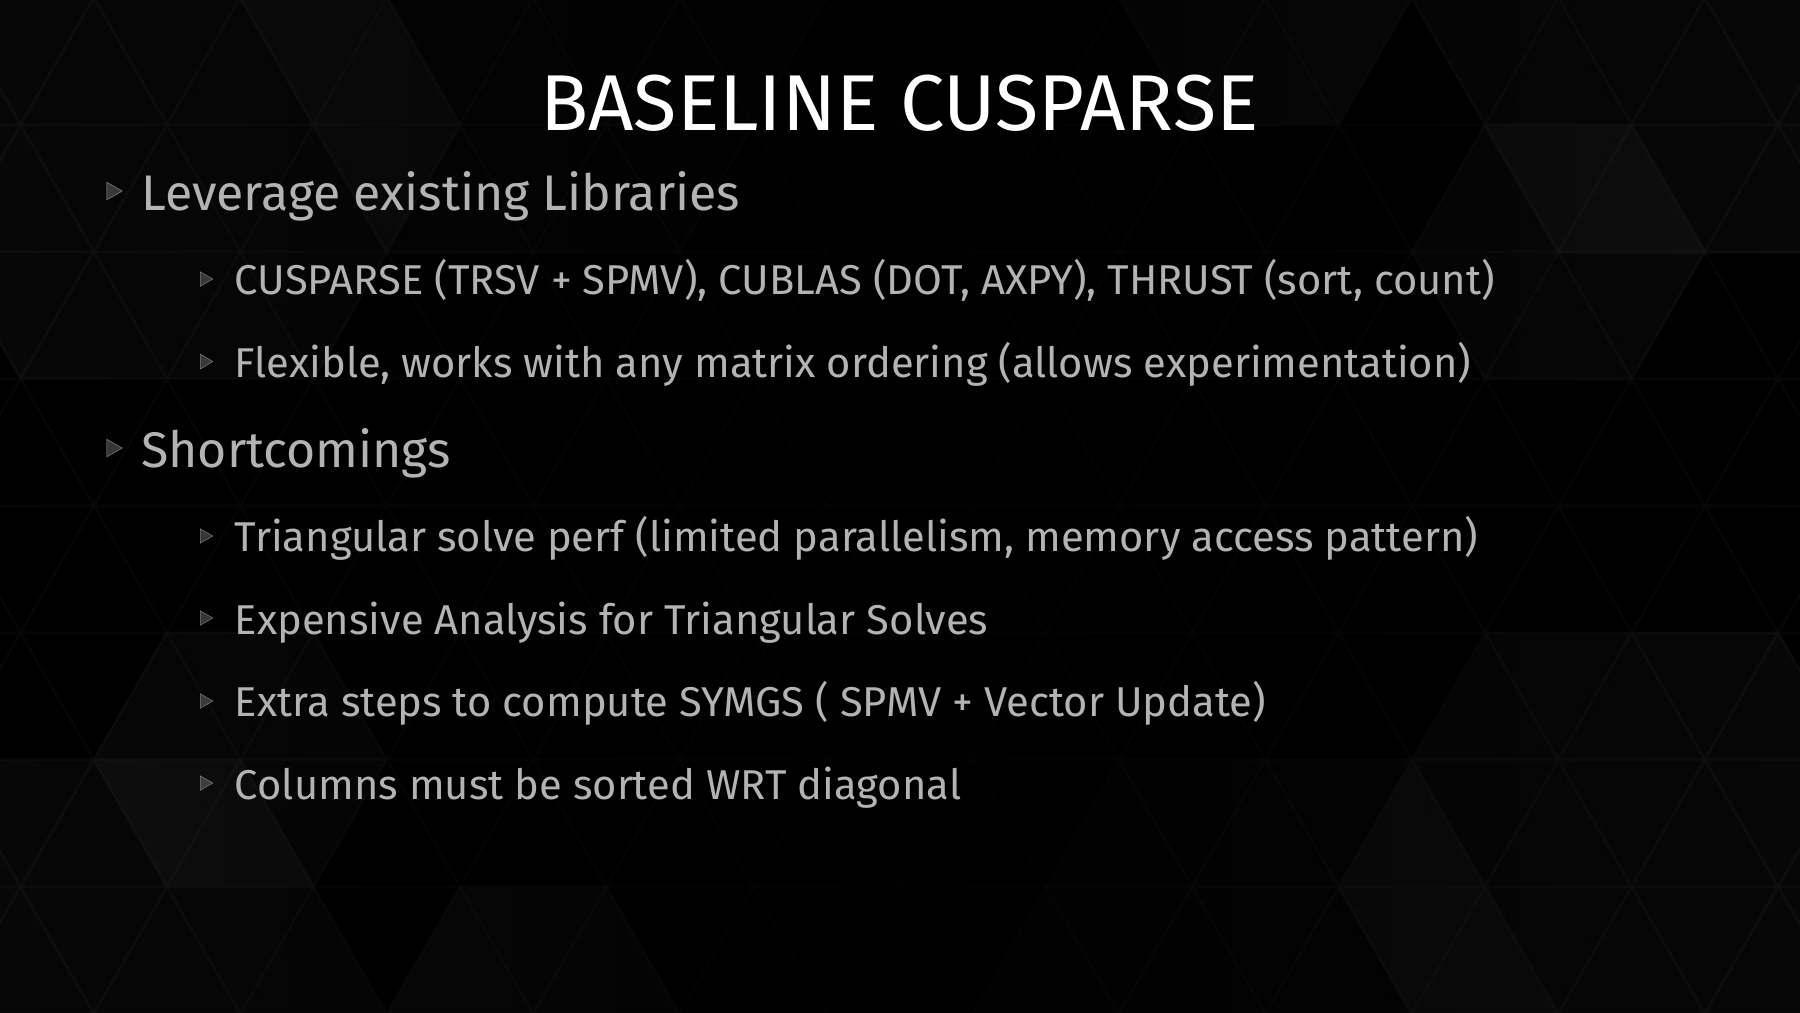

# BASELINE Cusparse
Leverage existing Libraries
CUSPARSE (TRSV + SPMV), CUBLAS (DOT, AXPY), THRUST (sort, count)
Flexible, works with any matrix ordering (allows experimentation)
Shortcomings
Triangular solve perf (limited parallelism, memory access pattern)
Expensive Analysis for Triangular Solves
Extra steps to compute SYMGS ( SPMV + Vector Update)
Columns must be sorted WRT diagonal